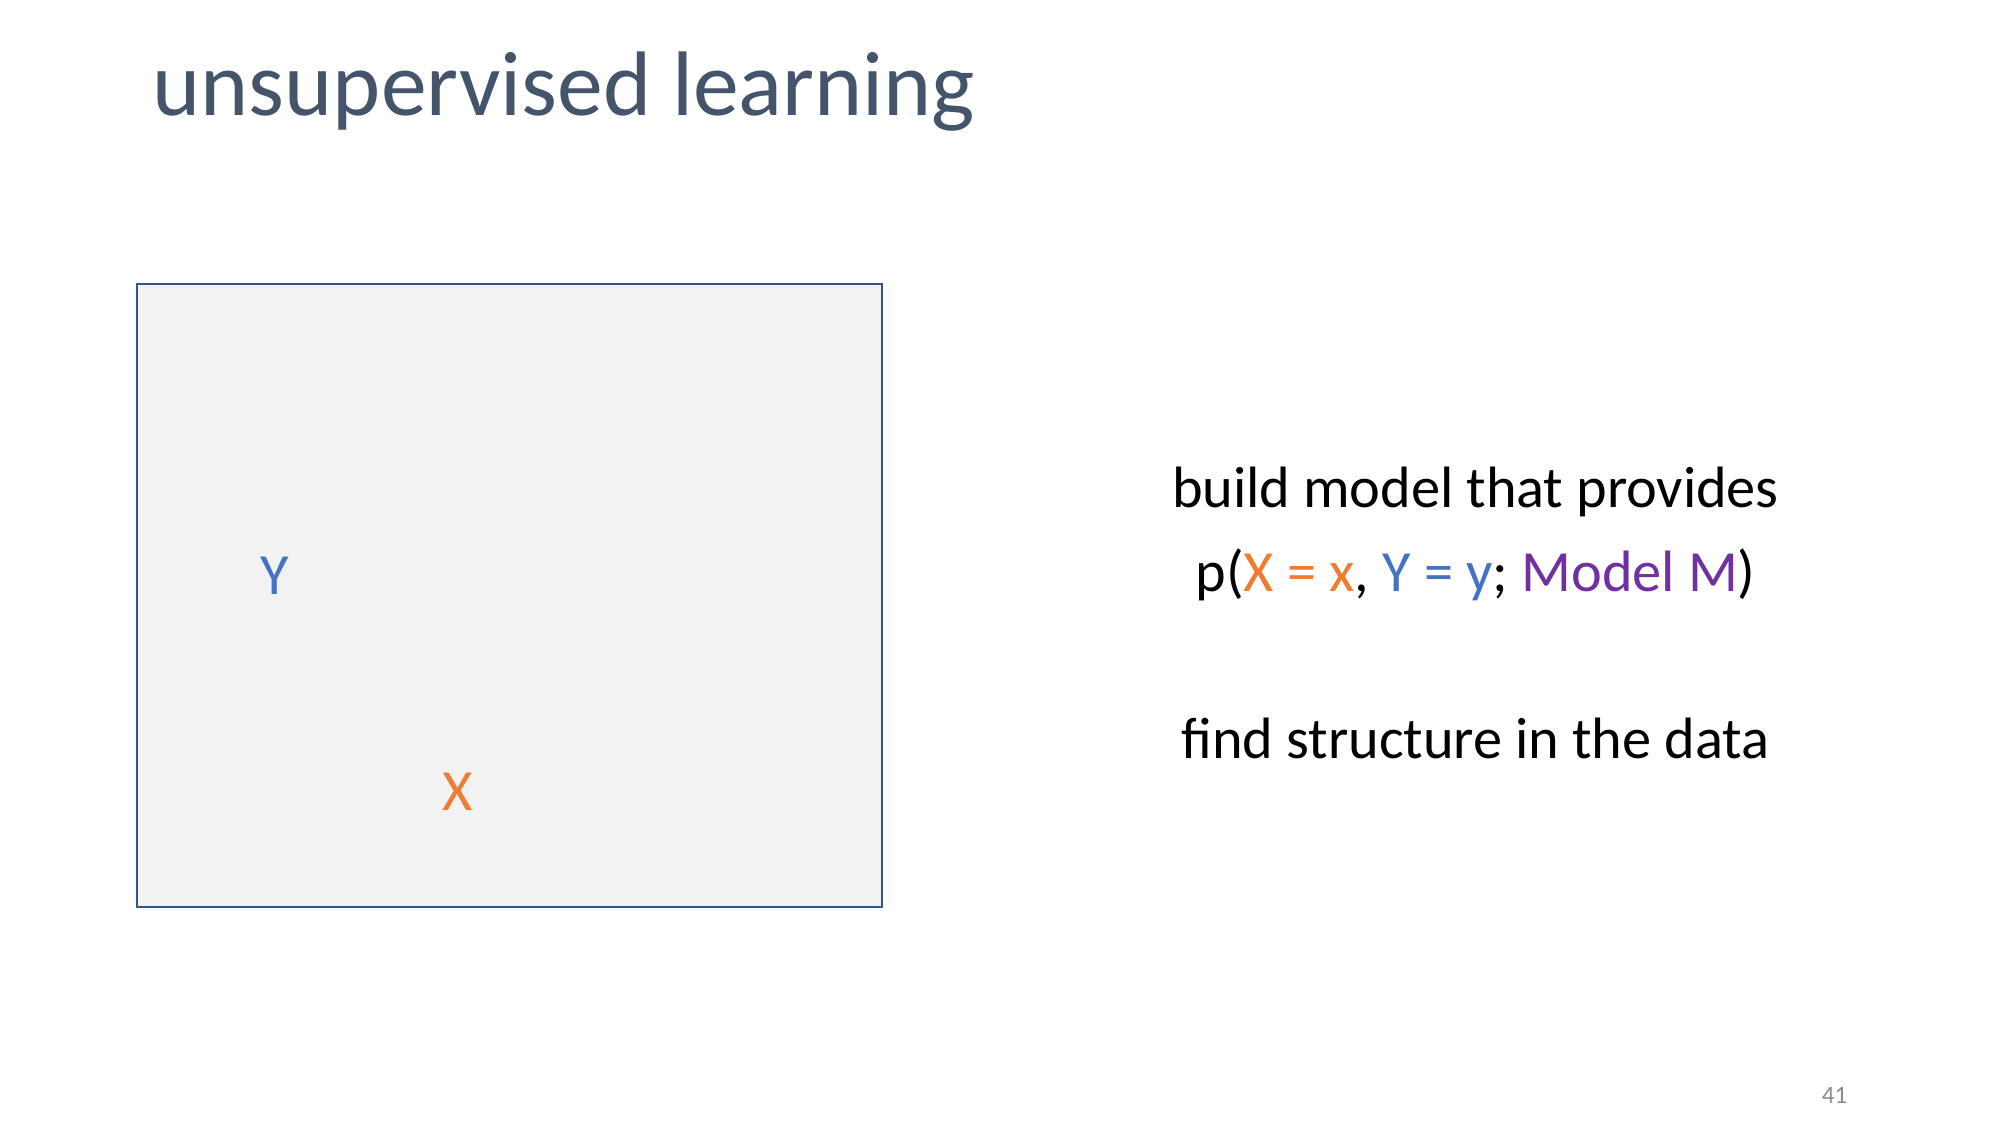

# unsupervised learning
build model that provides
p(X = x, Y = y; Model M)

find structure in the data

Y
X
41